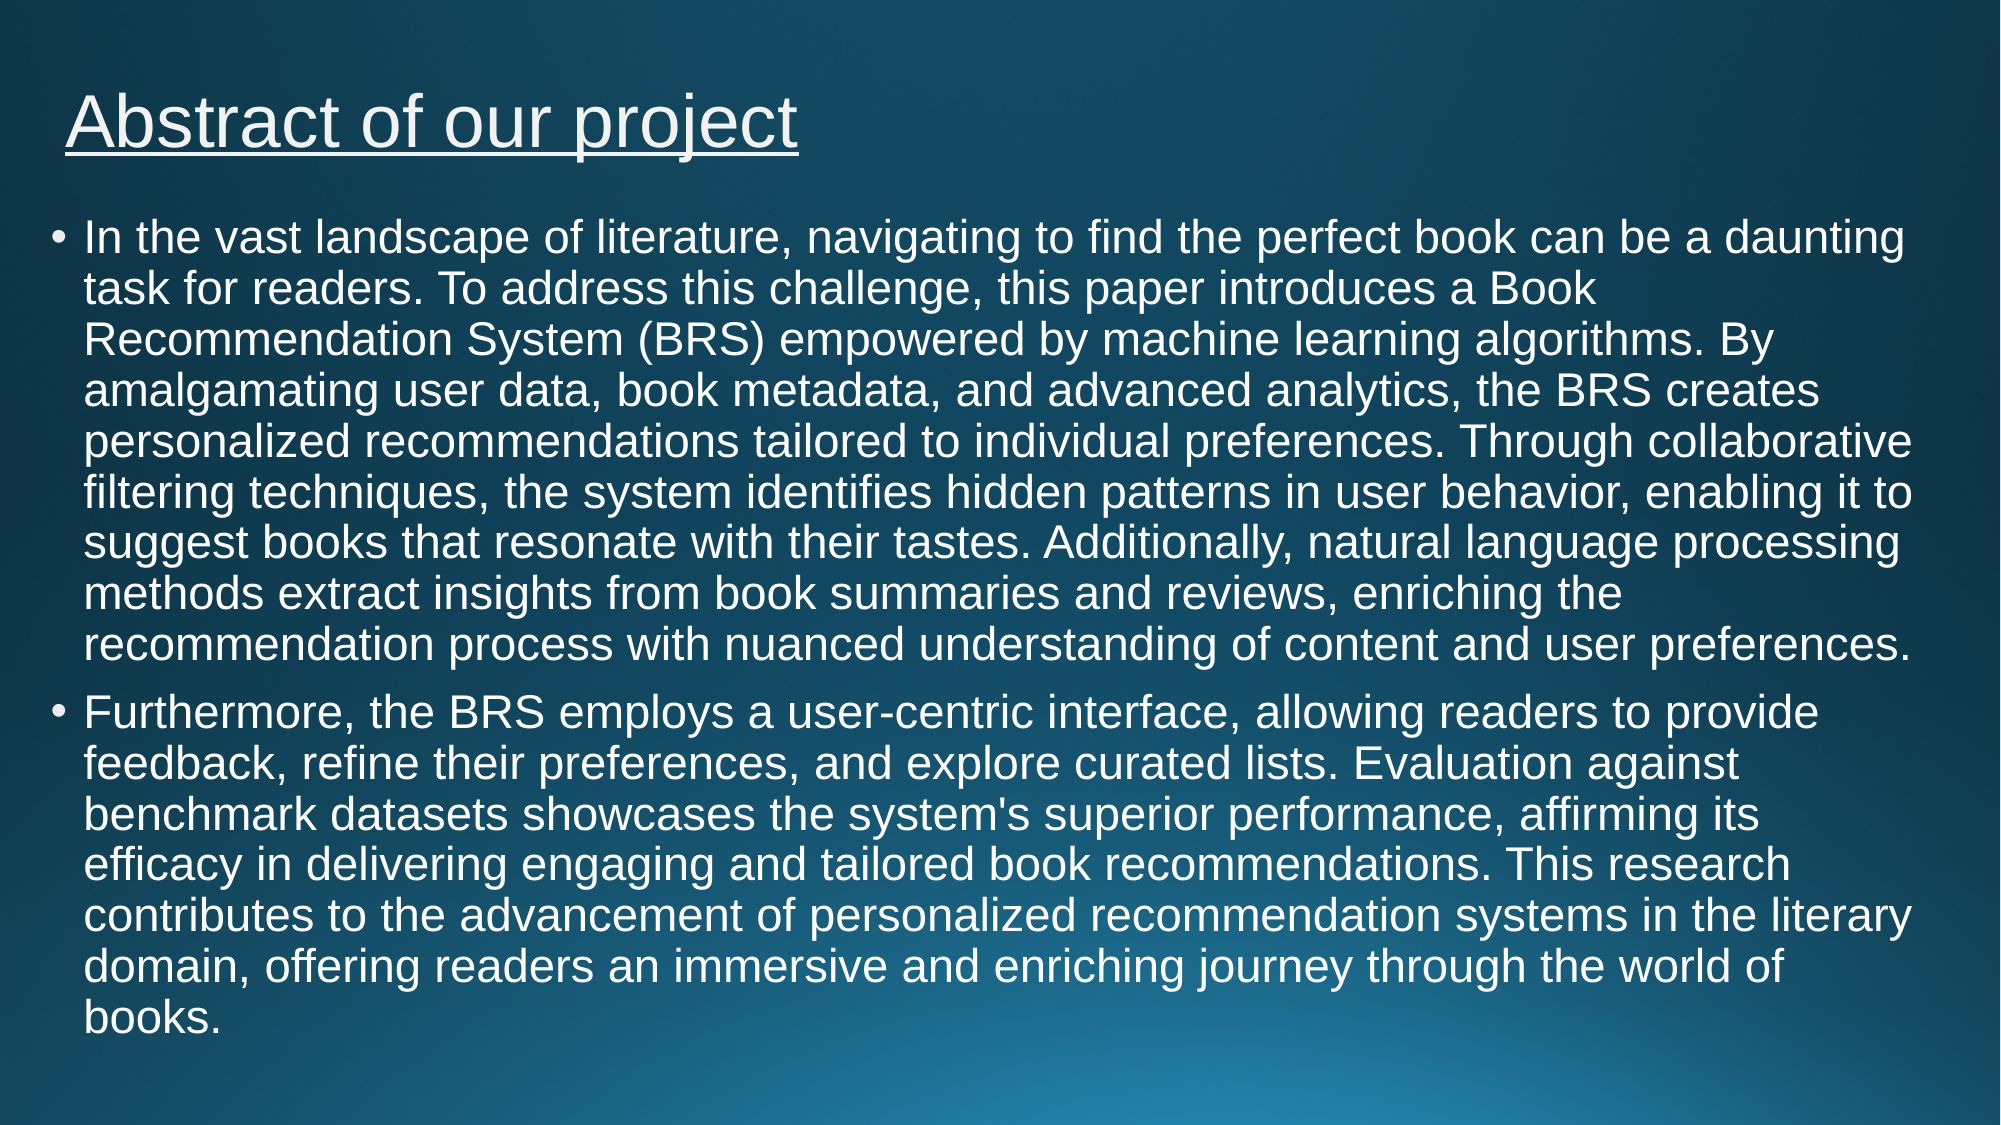

# Abstract of our project
In the vast landscape of literature, navigating to find the perfect book can be a daunting task for readers. To address this challenge, this paper introduces a Book Recommendation System (BRS) empowered by machine learning algorithms. By amalgamating user data, book metadata, and advanced analytics, the BRS creates personalized recommendations tailored to individual preferences. Through collaborative filtering techniques, the system identifies hidden patterns in user behavior, enabling it to suggest books that resonate with their tastes. Additionally, natural language processing methods extract insights from book summaries and reviews, enriching the recommendation process with nuanced understanding of content and user preferences.
Furthermore, the BRS employs a user-centric interface, allowing readers to provide feedback, refine their preferences, and explore curated lists. Evaluation against benchmark datasets showcases the system's superior performance, affirming its efficacy in delivering engaging and tailored book recommendations. This research contributes to the advancement of personalized recommendation systems in the literary domain, offering readers an immersive and enriching journey through the world of books.